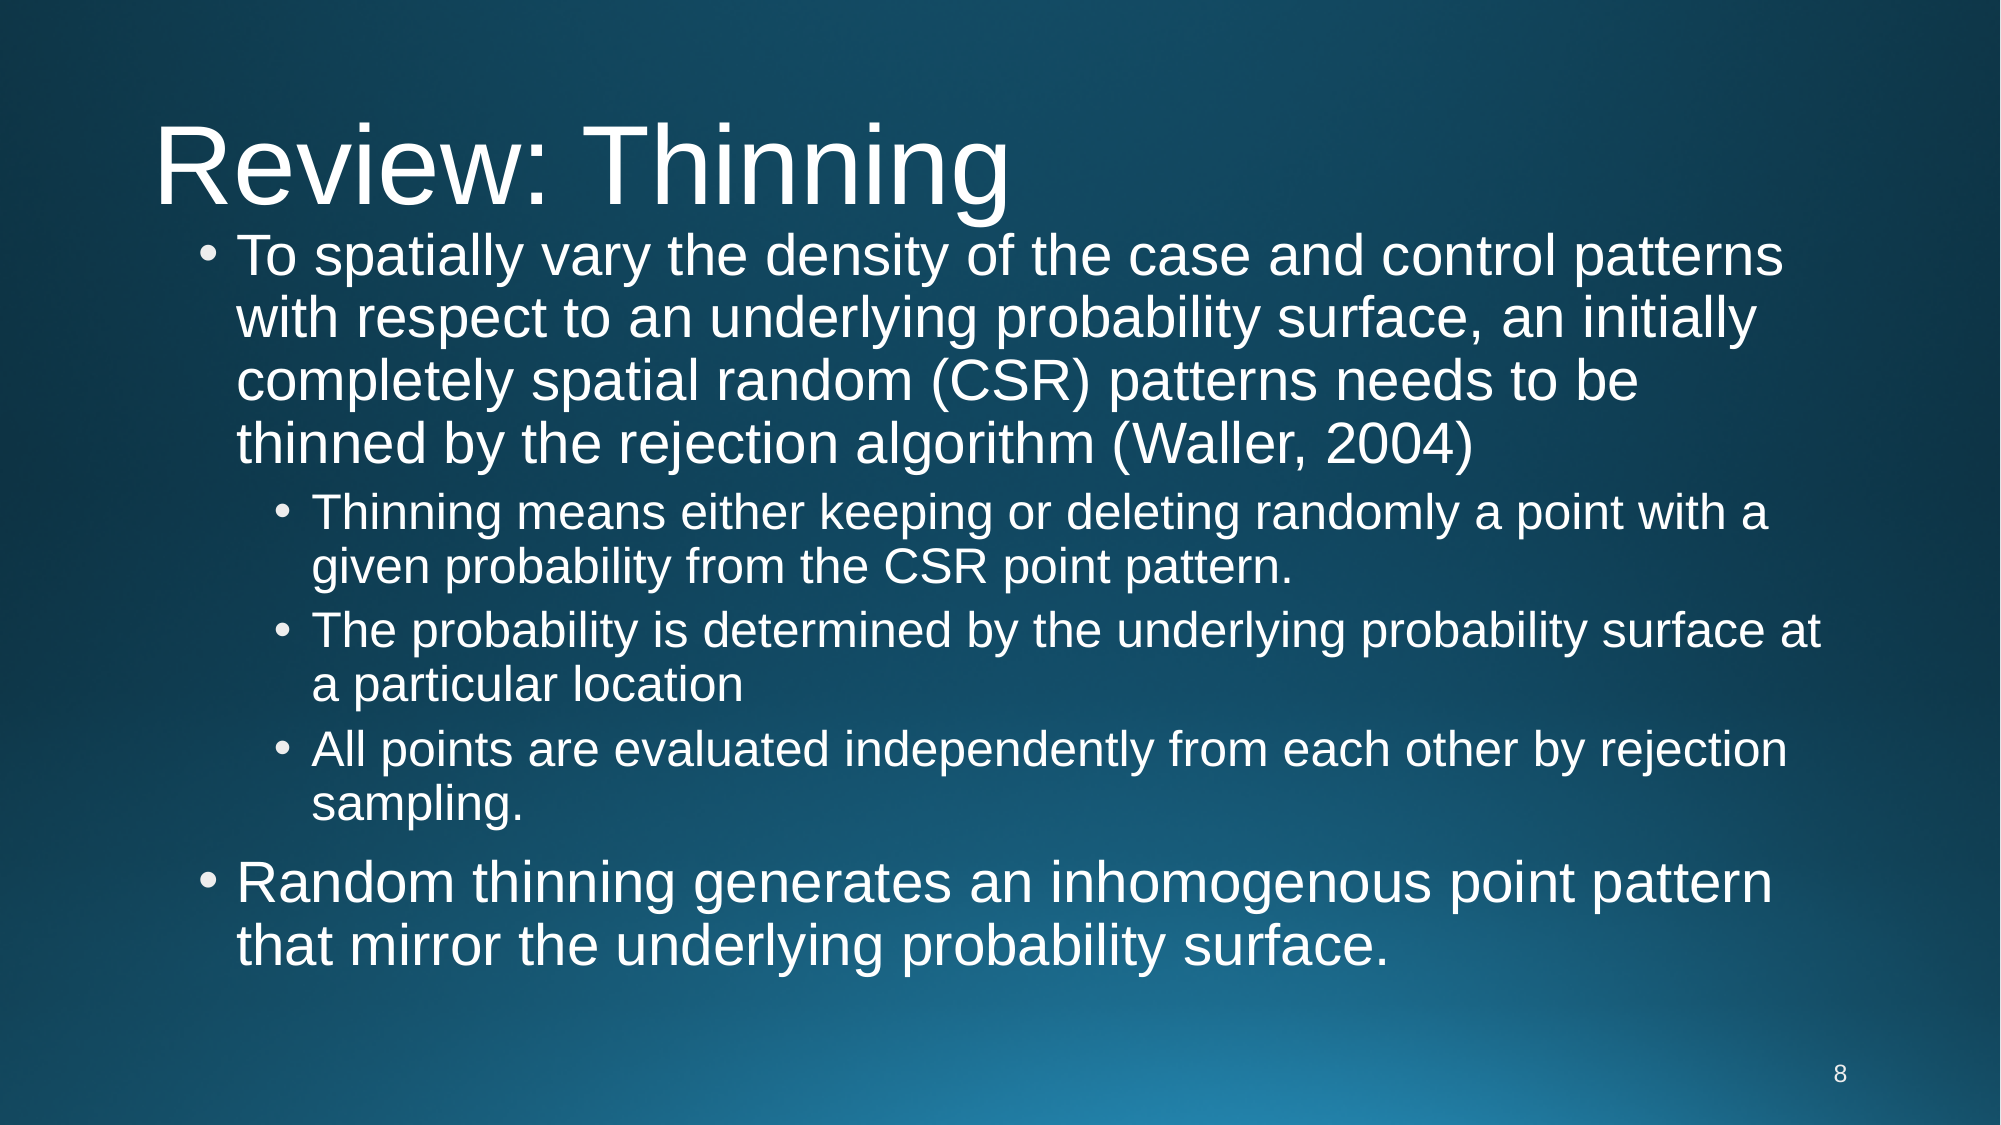

# Review: Thinning
To spatially vary the density of the case and control patterns  with respect to an underlying probability surface, an initially completely spatial random (CSR) patterns needs to be thinned by the rejection algorithm (Waller, 2004)
Thinning means either keeping or deleting randomly a point with a given probability from the CSR point pattern.
The probability is determined by the underlying probability surface at a particular location
All points are evaluated independently from each other by rejection sampling.
Random thinning generates an inhomogenous point pattern that mirror the underlying probability surface.
8